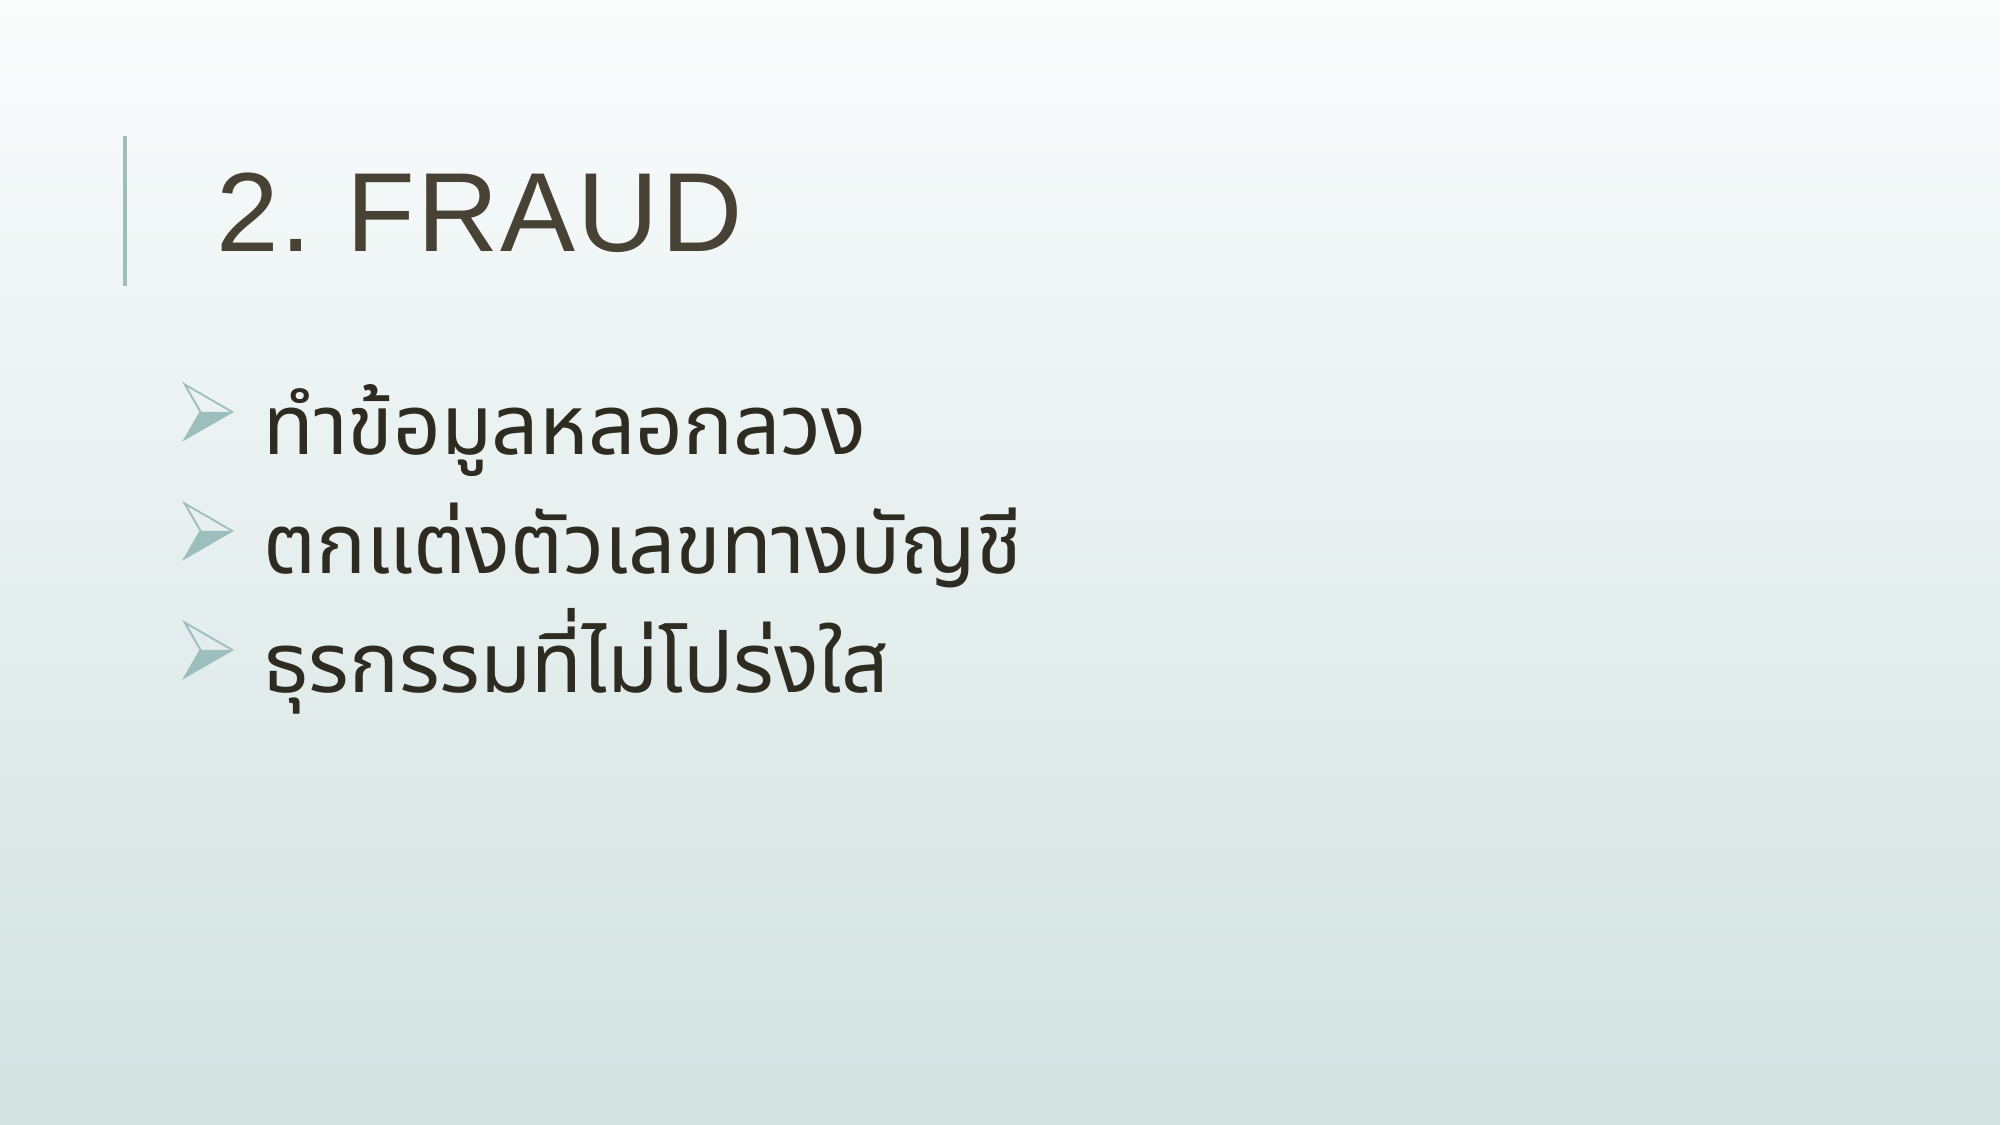

# 2. Fraud
 ทำข้อมูลหลอกลวง
 ตกแต่งตัวเลขทางบัญชี
 ธุรกรรมที่ไม่โปร่งใส